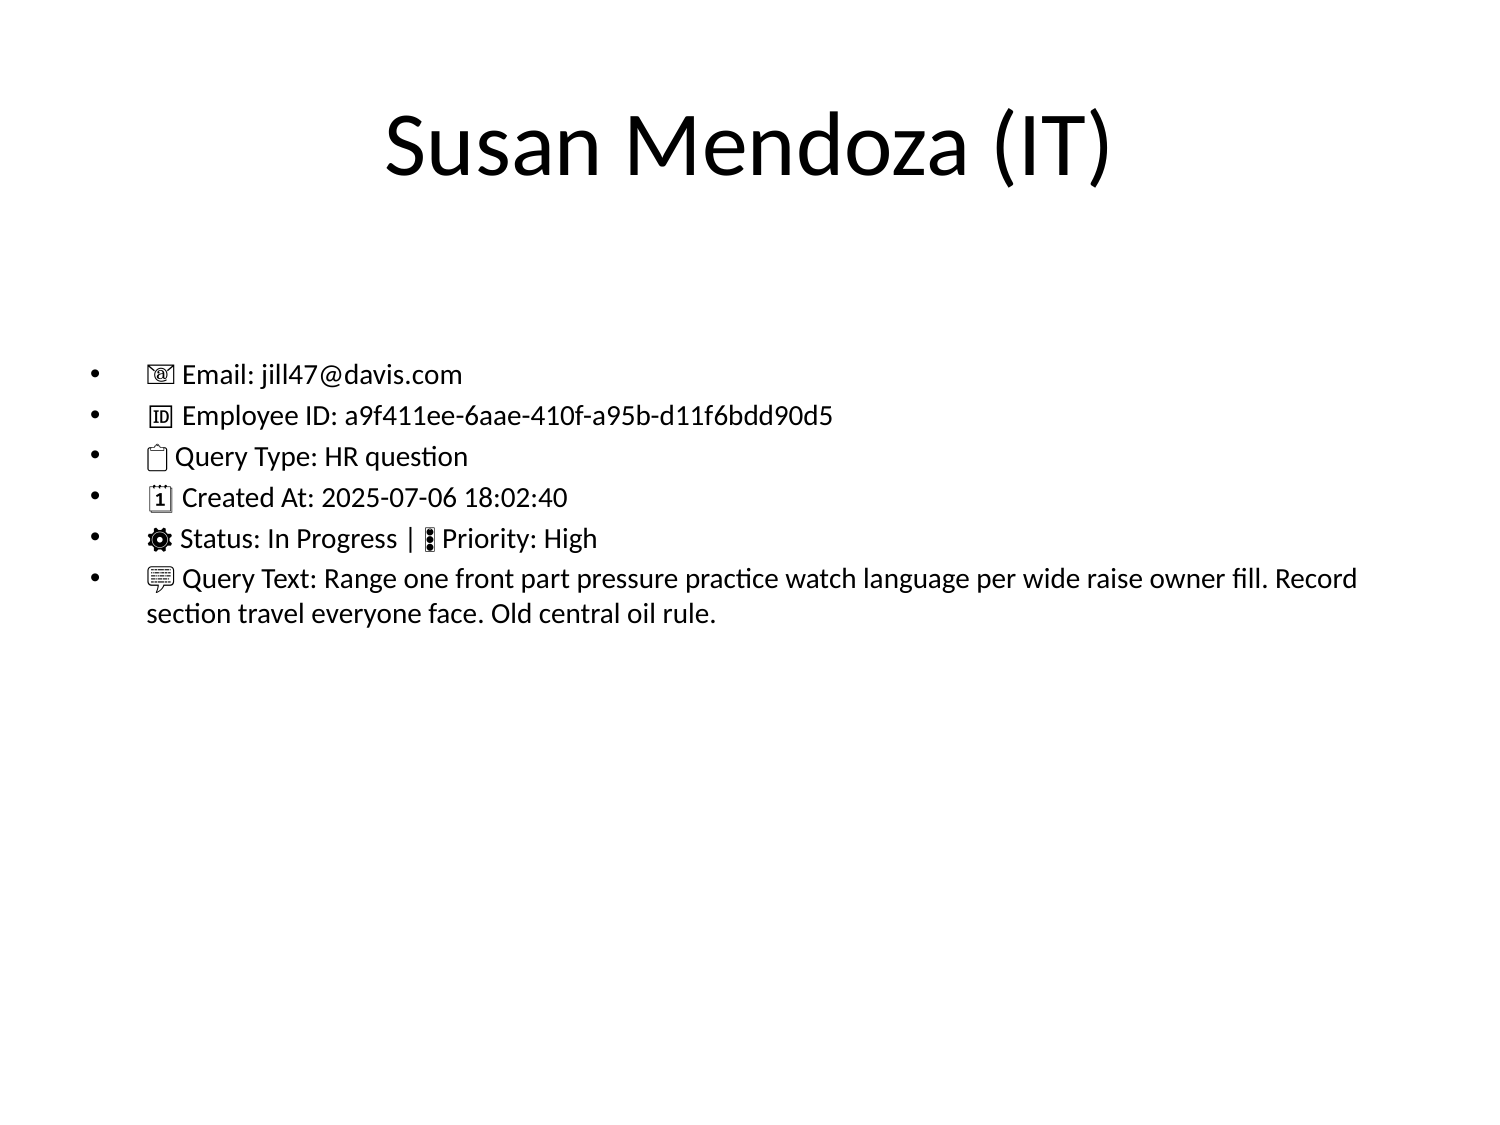

# Susan Mendoza (IT)

📧 Email: jill47@davis.com
🆔 Employee ID: a9f411ee-6aae-410f-a95b-d11f6bdd90d5
📋 Query Type: HR question
🗓 Created At: 2025-07-06 18:02:40
⚙ Status: In Progress | 🚦 Priority: High
💬 Query Text: Range one front part pressure practice watch language per wide raise owner fill. Record section travel everyone face. Old central oil rule.